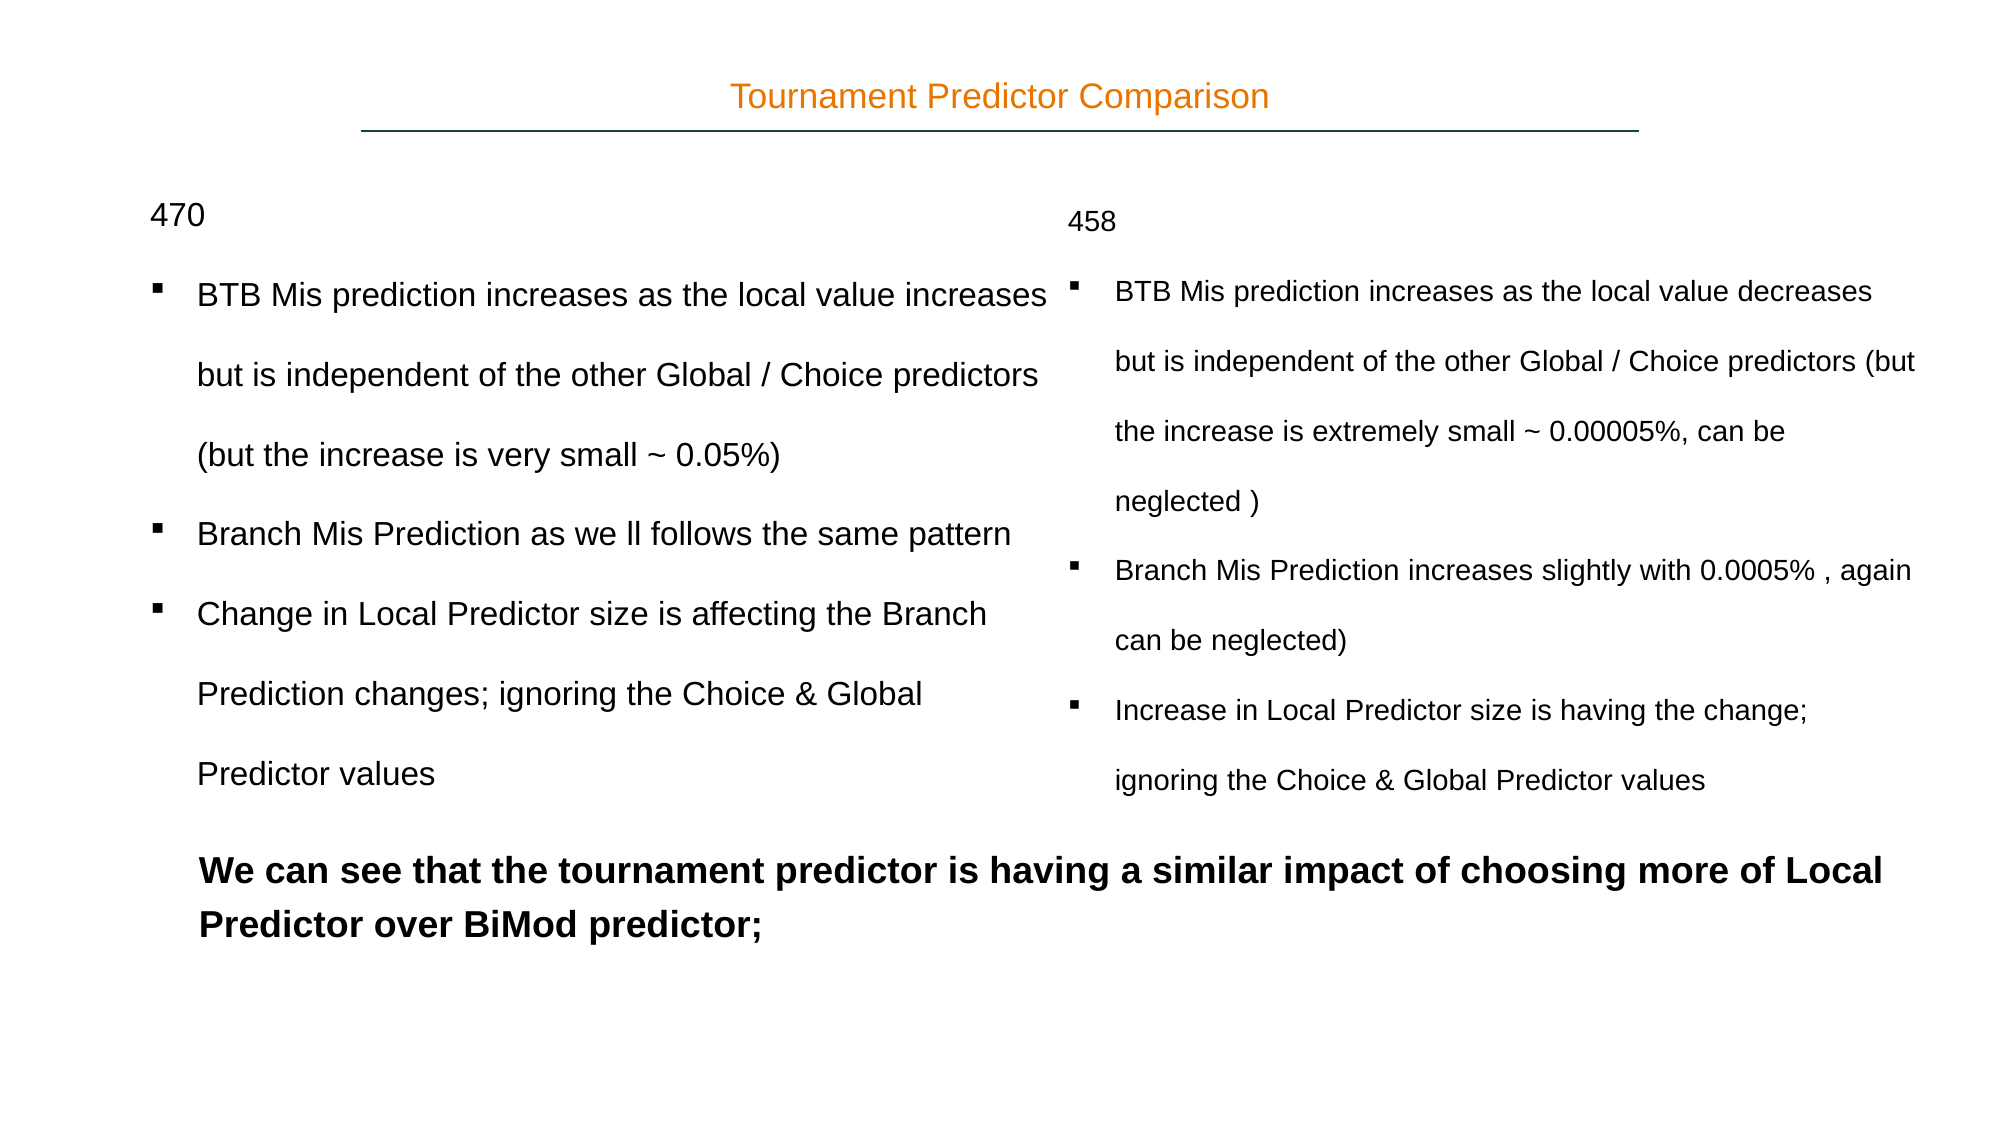

Tournament Predictor Comparison
470
BTB Mis prediction increases as the local value increases but is independent of the other Global / Choice predictors (but the increase is very small ~ 0.05%)
Branch Mis Prediction as we ll follows the same pattern
Change in Local Predictor size is affecting the Branch Prediction changes; ignoring the Choice & Global Predictor values
458
BTB Mis prediction increases as the local value decreases but is independent of the other Global / Choice predictors (but the increase is extremely small ~ 0.00005%, can be neglected )
Branch Mis Prediction increases slightly with 0.0005% , again can be neglected)
Increase in Local Predictor size is having the change; ignoring the Choice & Global Predictor values
We can see that the tournament predictor is having a similar impact of choosing more of Local Predictor over BiMod predictor;